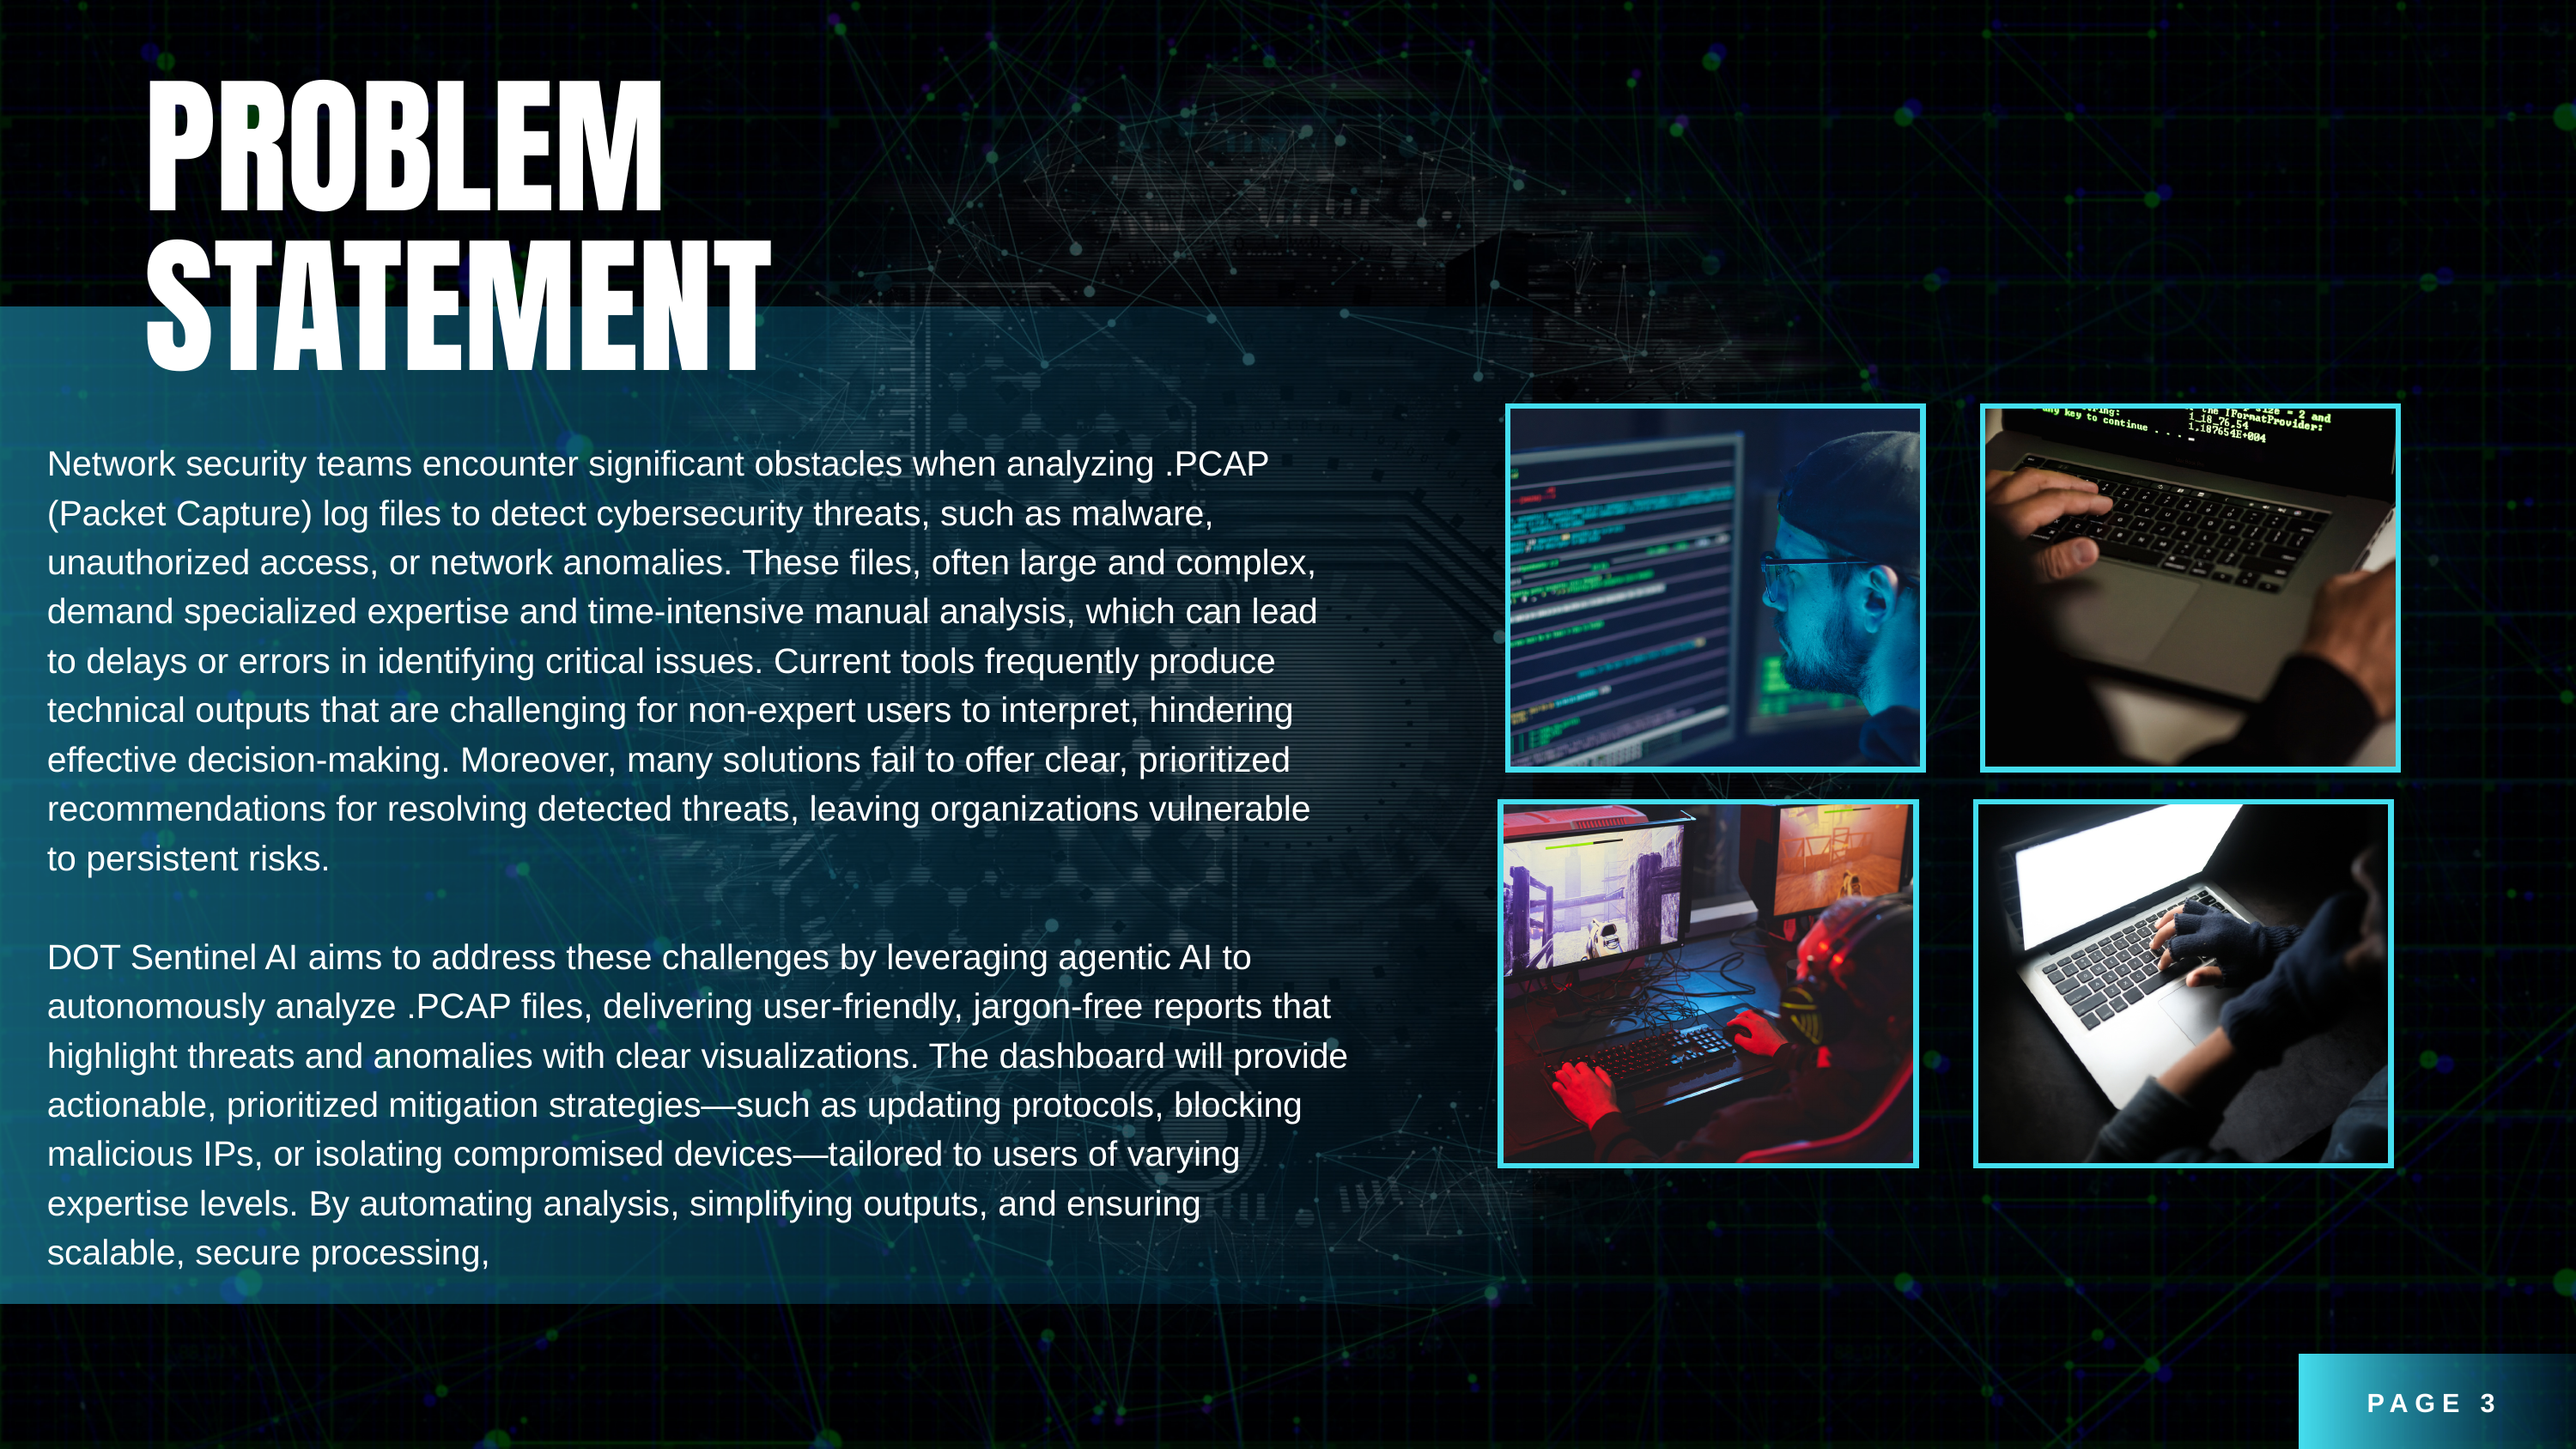

PROBLEM STATEMENT

Network security teams encounter significant obstacles when analyzing .PCAP (Packet Capture) log files to detect cybersecurity threats, such as malware, unauthorized access, or network anomalies. These files, often large and complex, demand specialized expertise and time-intensive manual analysis, which can lead to delays or errors in identifying critical issues. Current tools frequently produce technical outputs that are challenging for non-expert users to interpret, hindering effective decision-making. Moreover, many solutions fail to offer clear, prioritized recommendations for resolving detected threats, leaving organizations vulnerable to persistent risks.

DOT Sentinel AI aims to address these challenges by leveraging agentic AI to autonomously analyze .PCAP files, delivering user-friendly, jargon-free reports that highlight threats and anomalies with clear visualizations. The dashboard will provide actionable, prioritized mitigation strategies—such as updating protocols, blocking malicious IPs, or isolating compromised devices—tailored to users of varying expertise levels. By automating analysis, simplifying outputs, and ensuring scalable, secure processing,

PAGE 3